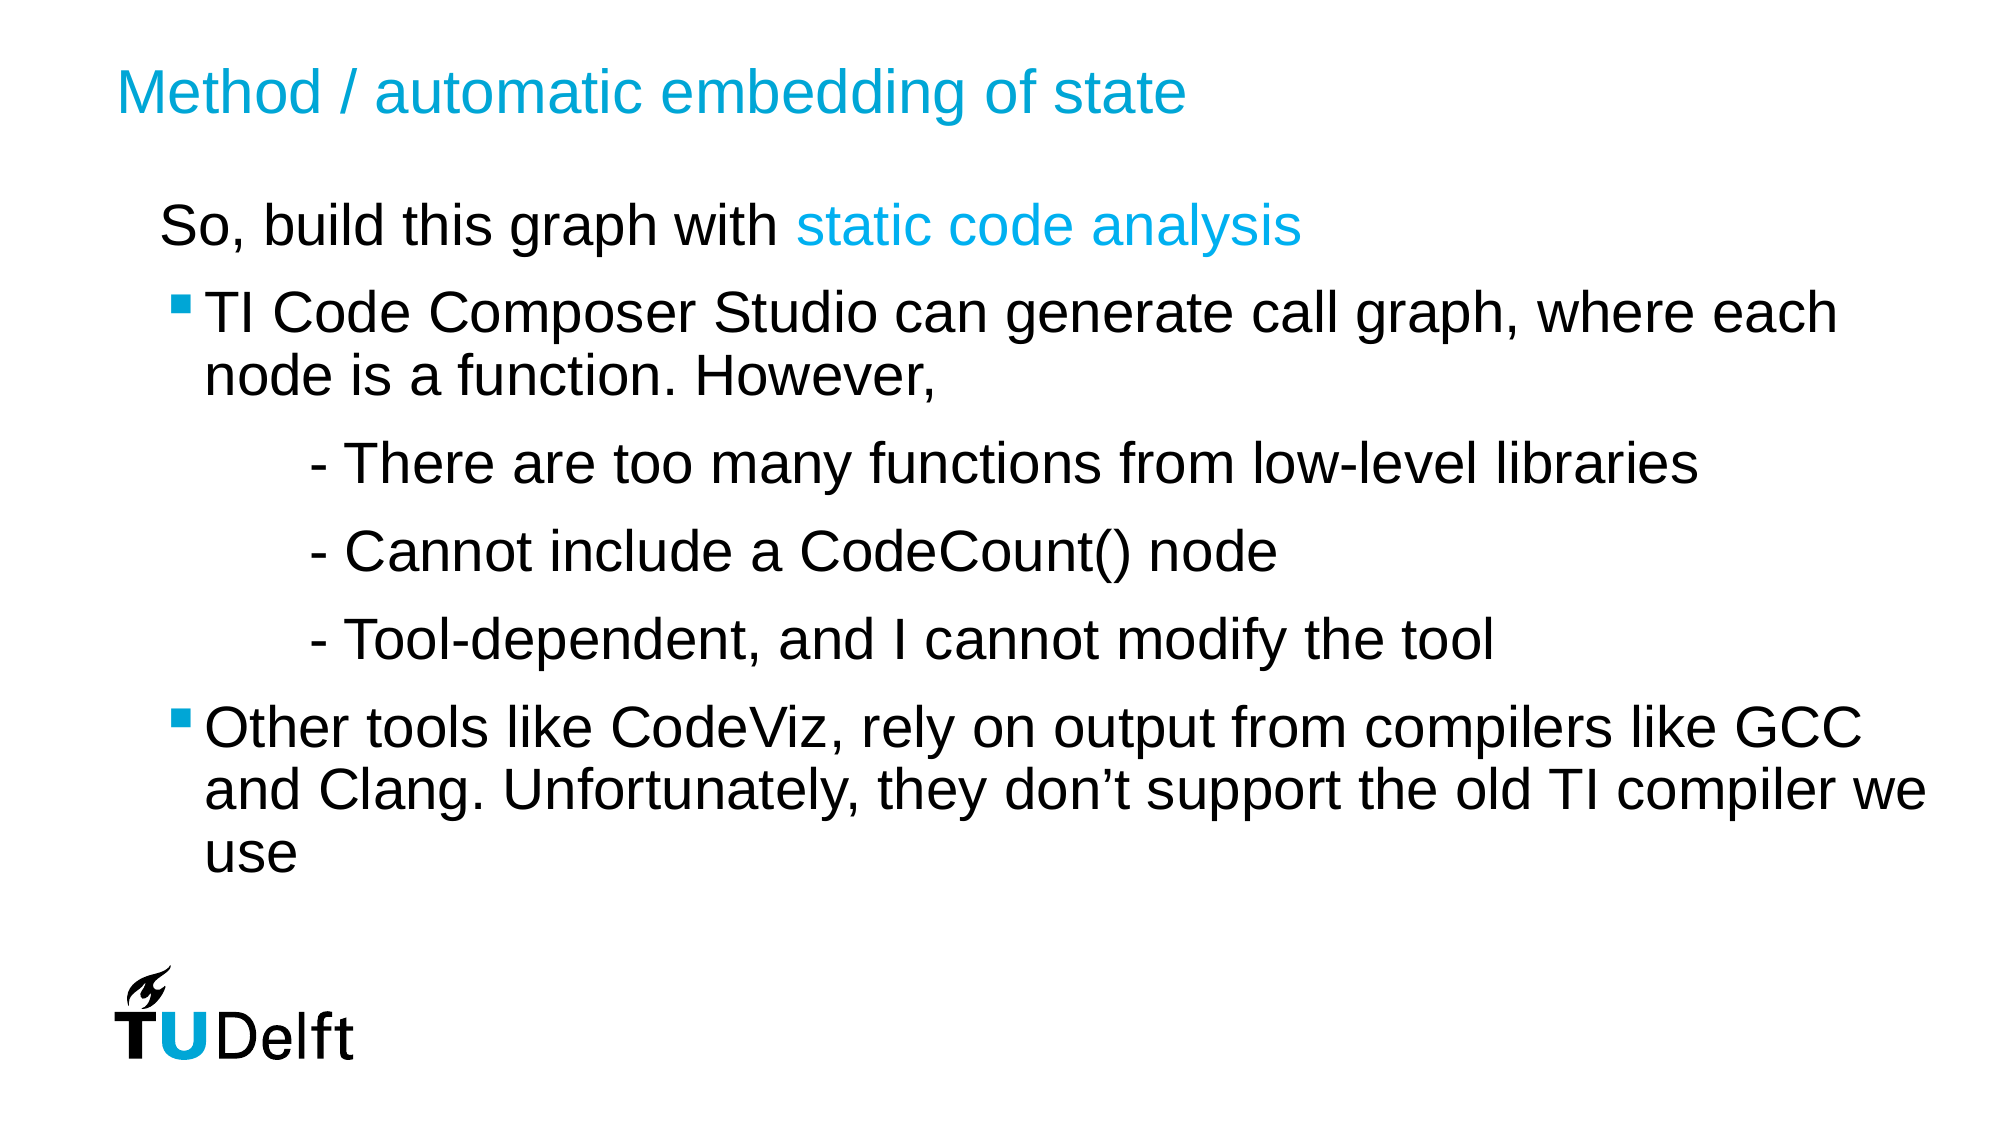

# Method / automatic embedding of state
So, build this graph with static code analysis
TI Code Composer Studio can generate call graph, where each node is a function. However,
	- There are too many functions from low-level libraries
	- Cannot include a CodeCount() node
	- Tool-dependent, and I cannot modify the tool
Other tools like CodeViz, rely on output from compilers like GCC and Clang. Unfortunately, they don’t support the old TI compiler we use